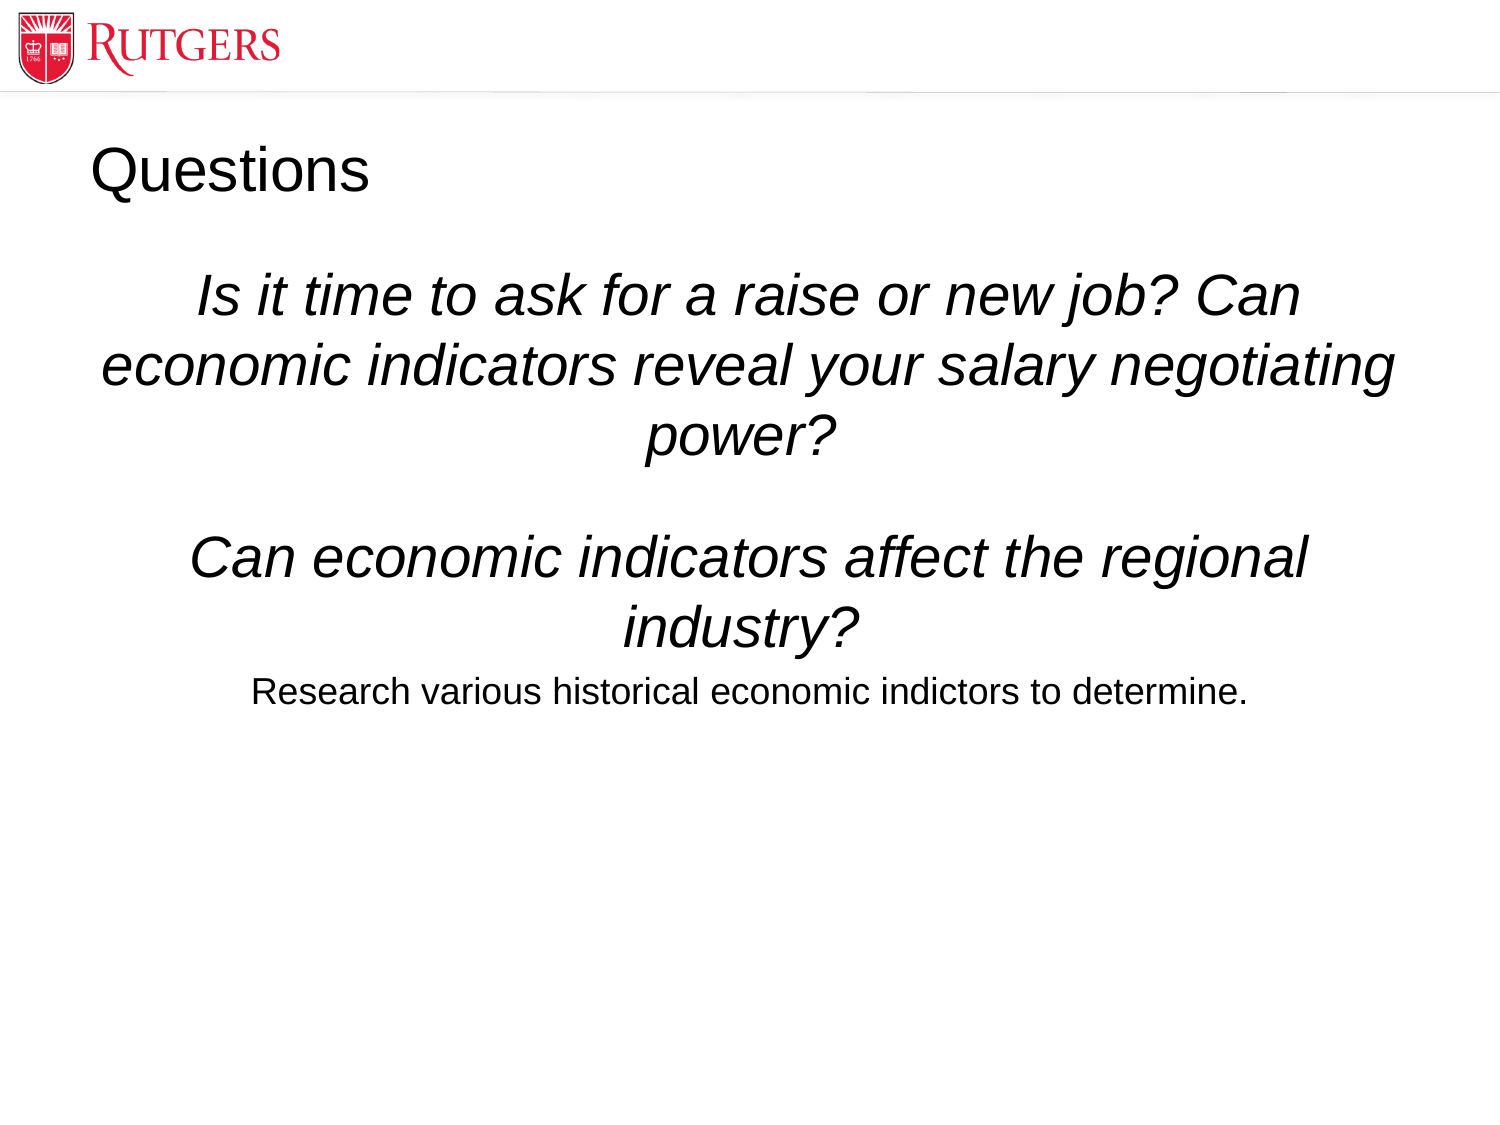

# Questions
Is it time to ask for a raise or new job? Can economic indicators reveal your salary negotiating power?

Can economic indicators affect the regional industry?
Research various historical economic indictors to determine.